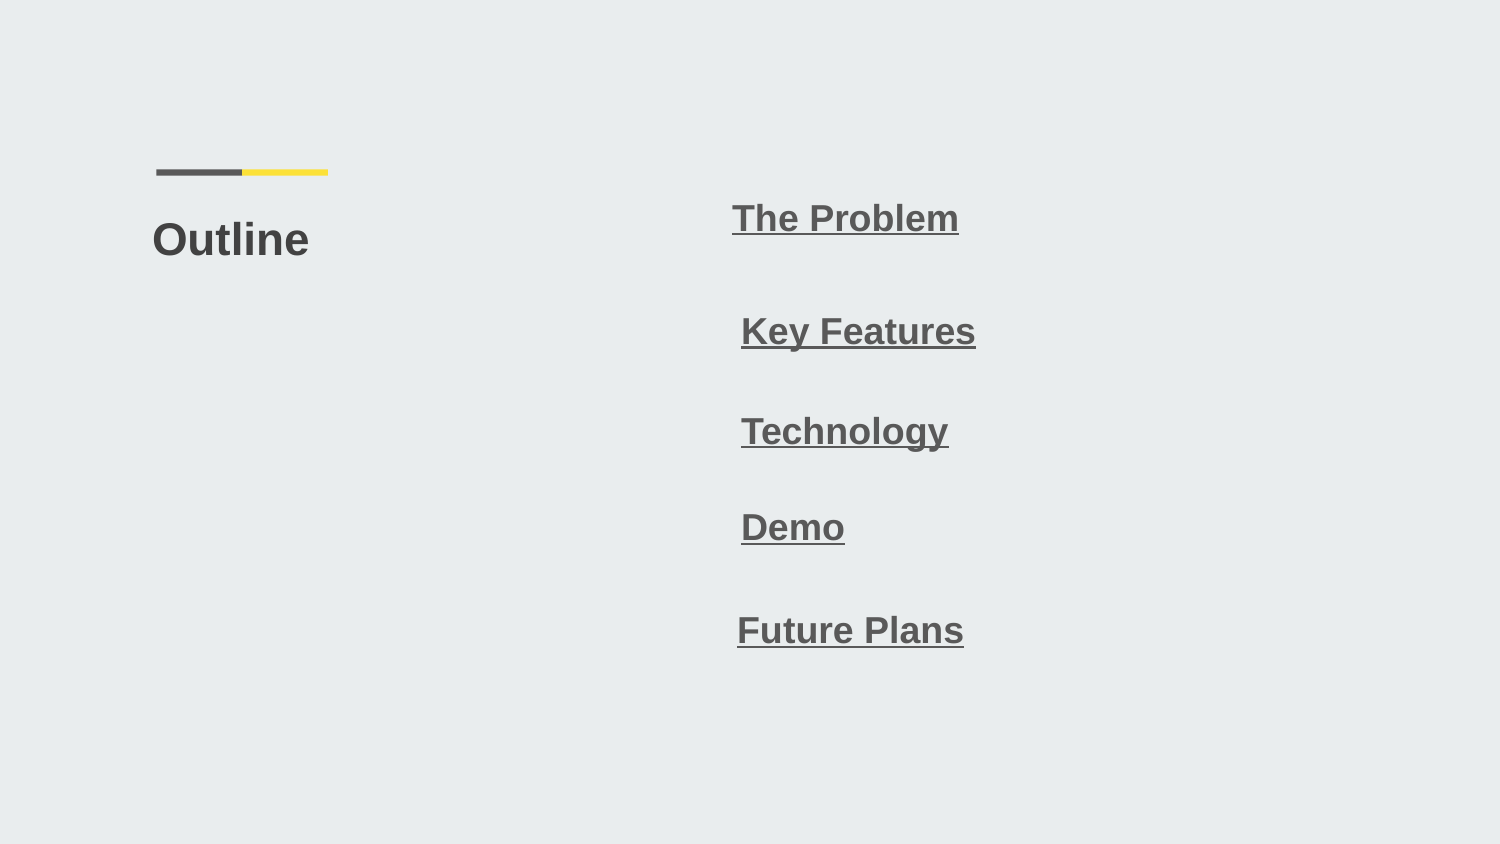

The Problem
Outline
Key Features
Technology
Demo
Future Plans